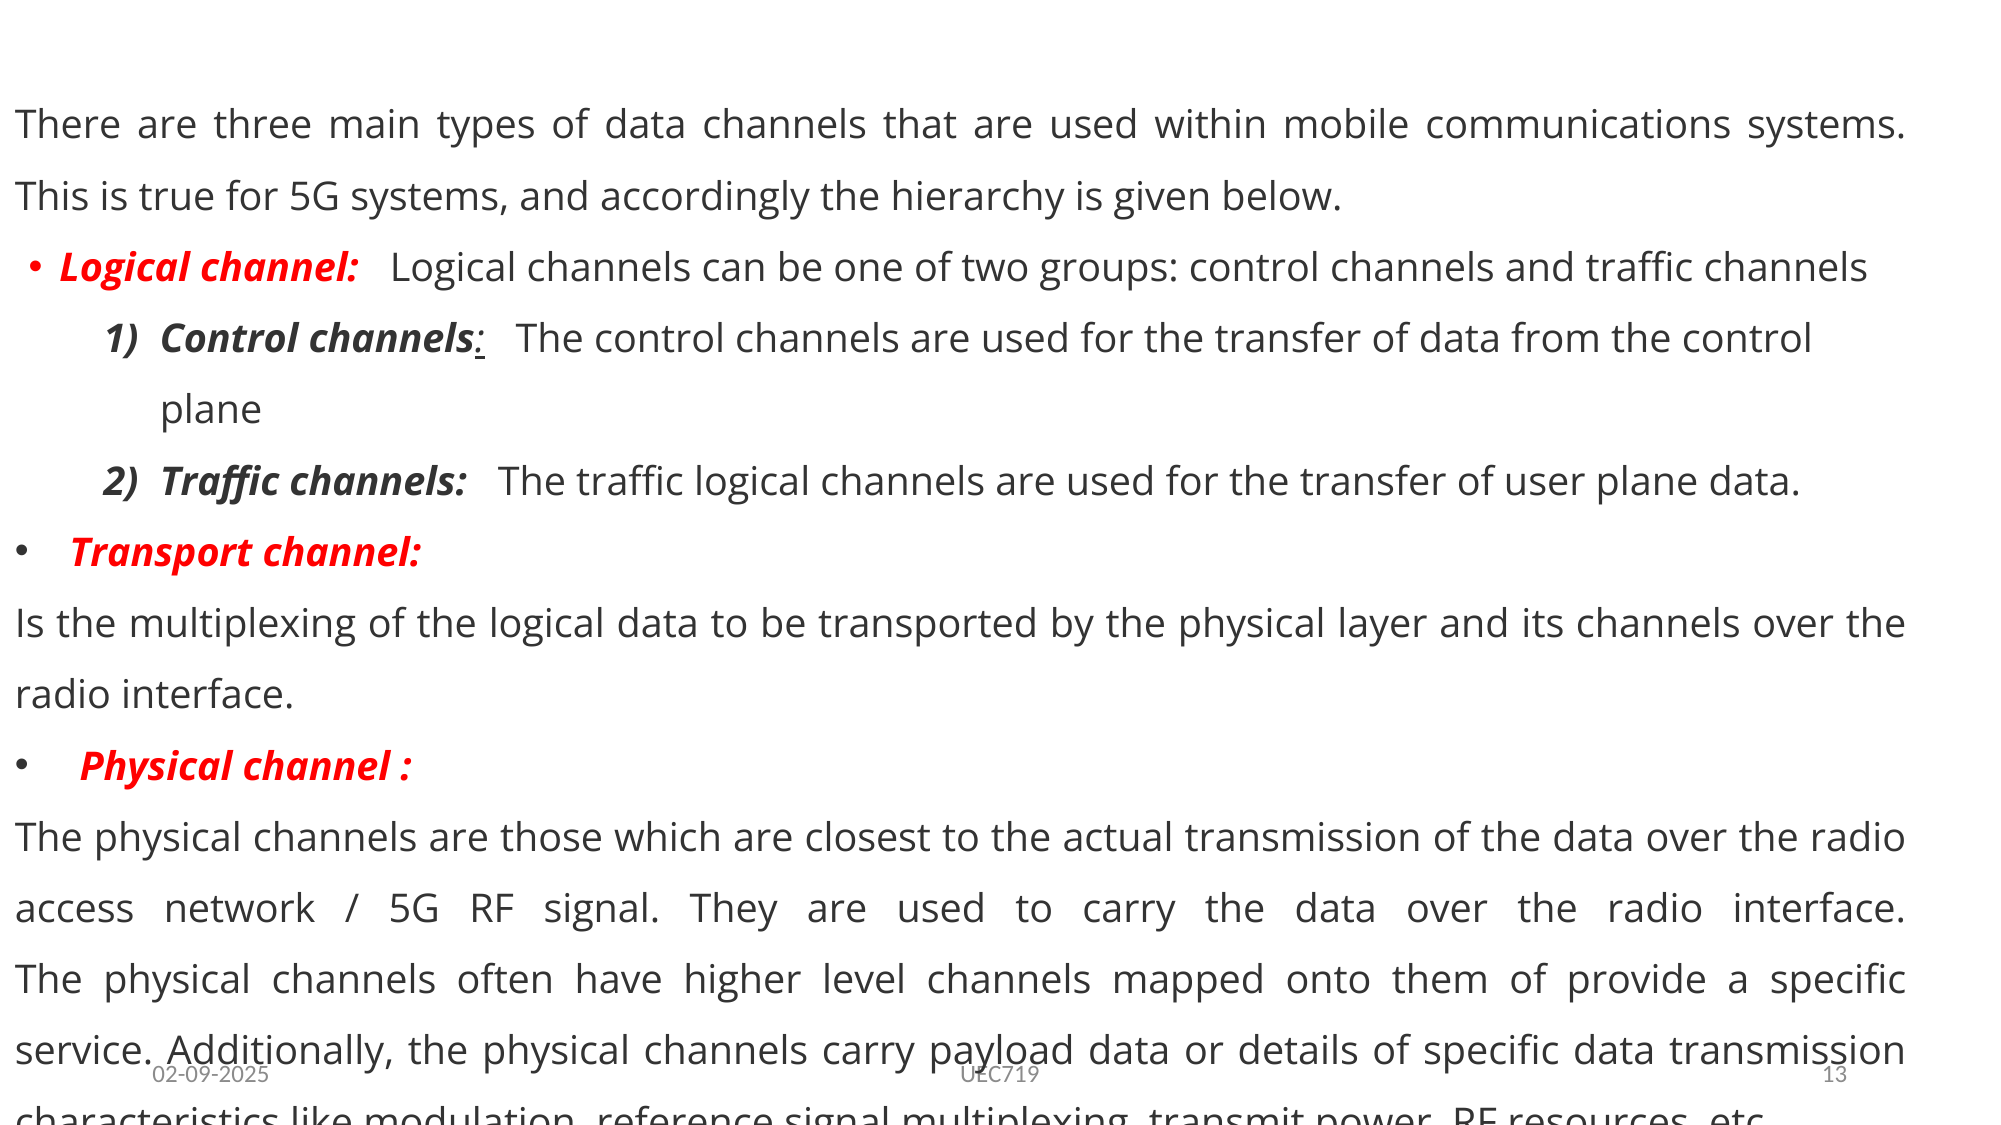

5G channel hierarchy
There are three main types of data channels that are used within mobile communications systems. This is true for 5G systems, and accordingly the hierarchy is given below.
Logical channel:   Logical channels can be one of two groups: control channels and traffic channels
Control channels:   The control channels are used for the transfer of data from the control plane
Traffic channels:   The traffic logical channels are used for the transfer of user plane data.
    Transport channel:
Is the multiplexing of the logical data to be transported by the physical layer and its channels over the radio interface.
     Physical channel :
The physical channels are those which are closest to the actual transmission of the data over the radio access network / 5G RF signal. They are used to carry the data over the radio interface.
The physical channels often have higher level channels mapped onto them of provide a specific service. Additionally, the physical channels carry payload data or details of specific data transmission characteristics like modulation, reference signal multiplexing, transmit power, RF resources, etc.
02-09-2025
UEC719
13